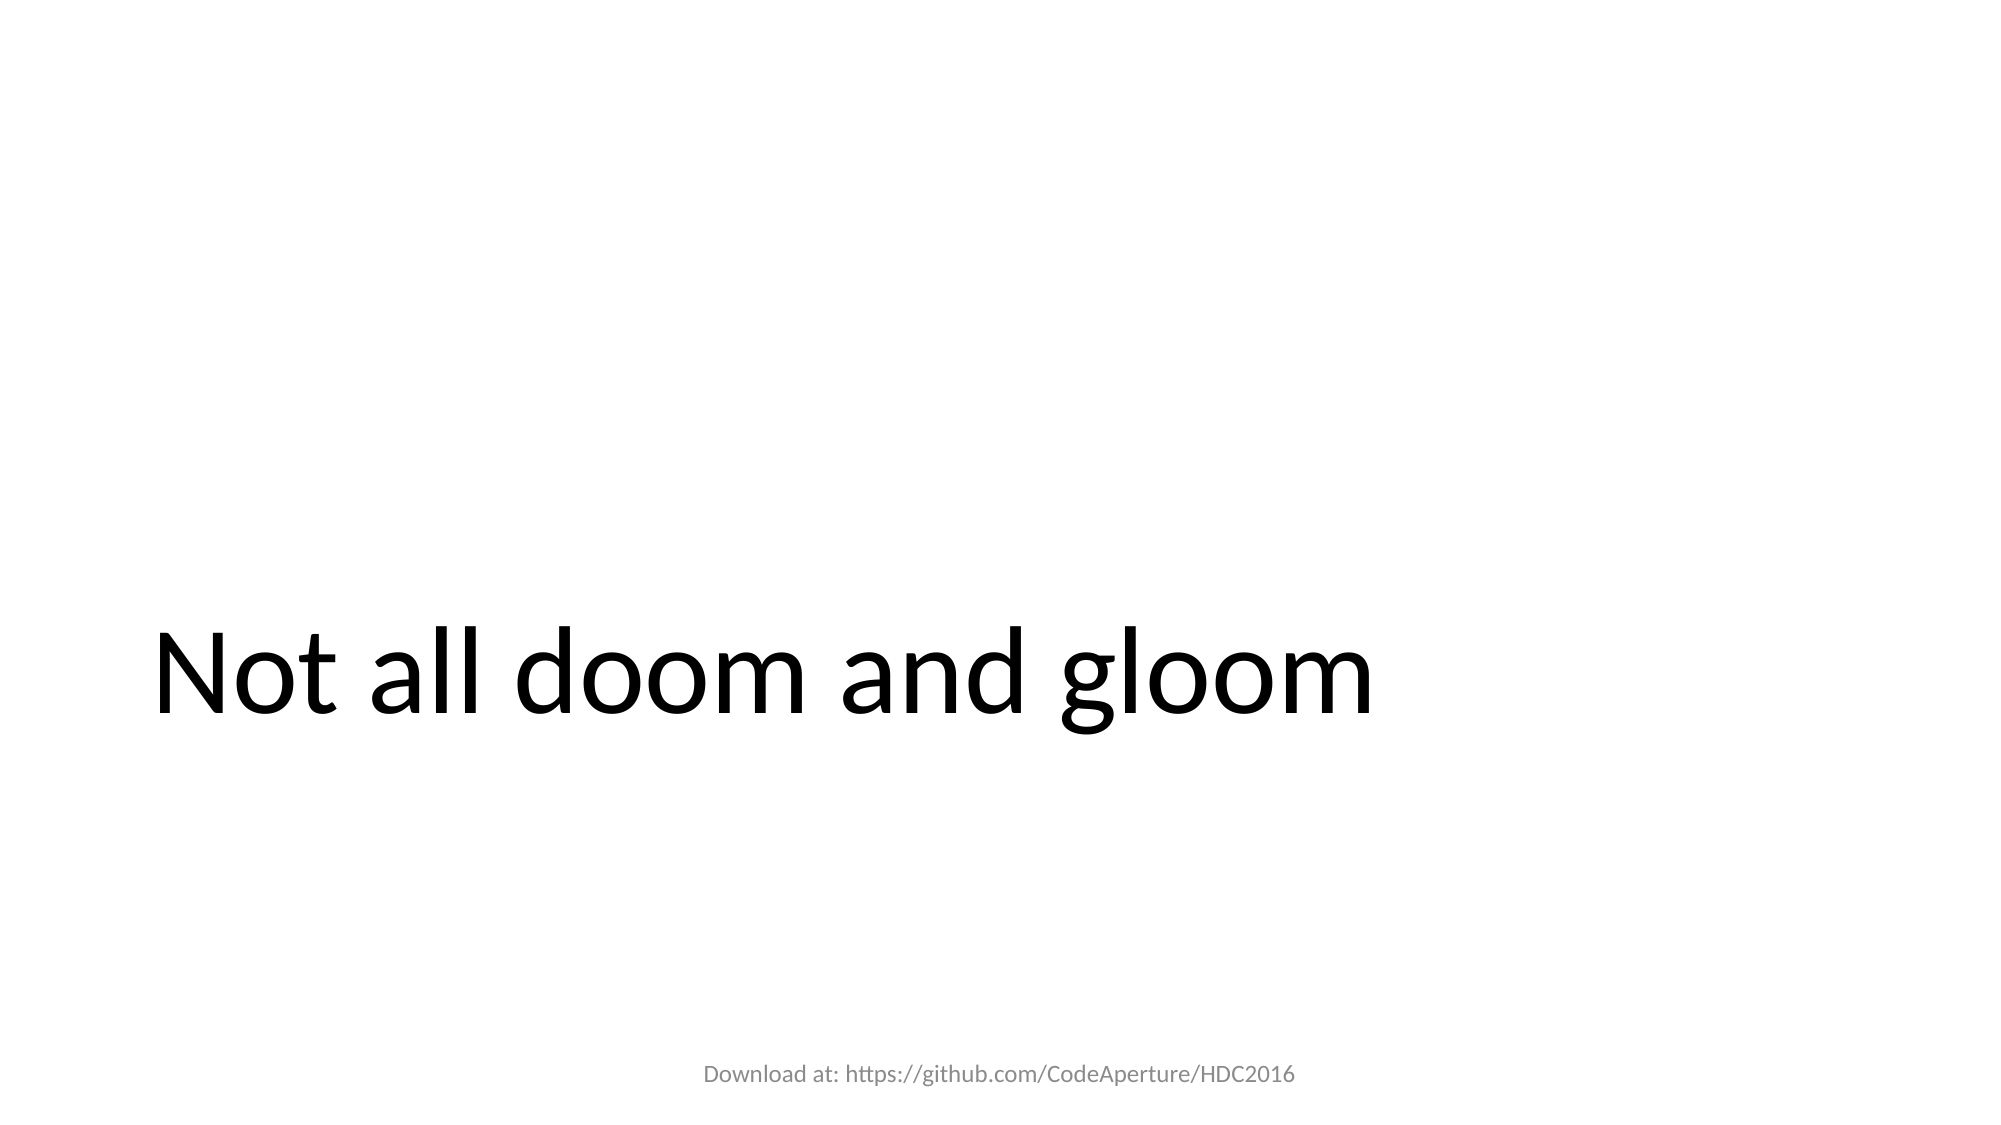

# Not all doom and gloom

Download at: https://github.com/CodeAperture/HDC2016